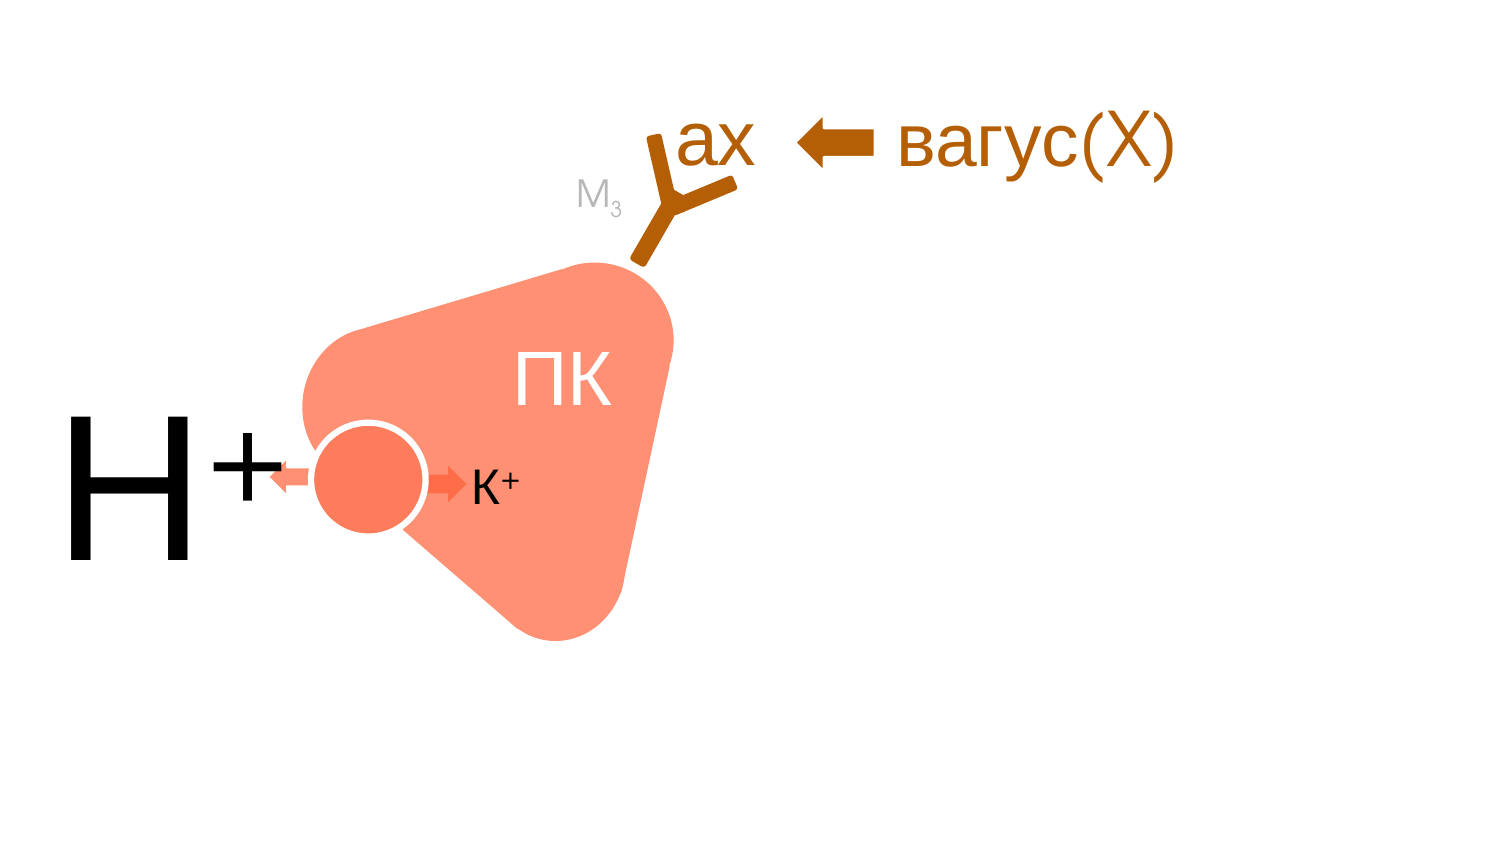

ах
вагус(X)

M3
ПК
# Н+

К+